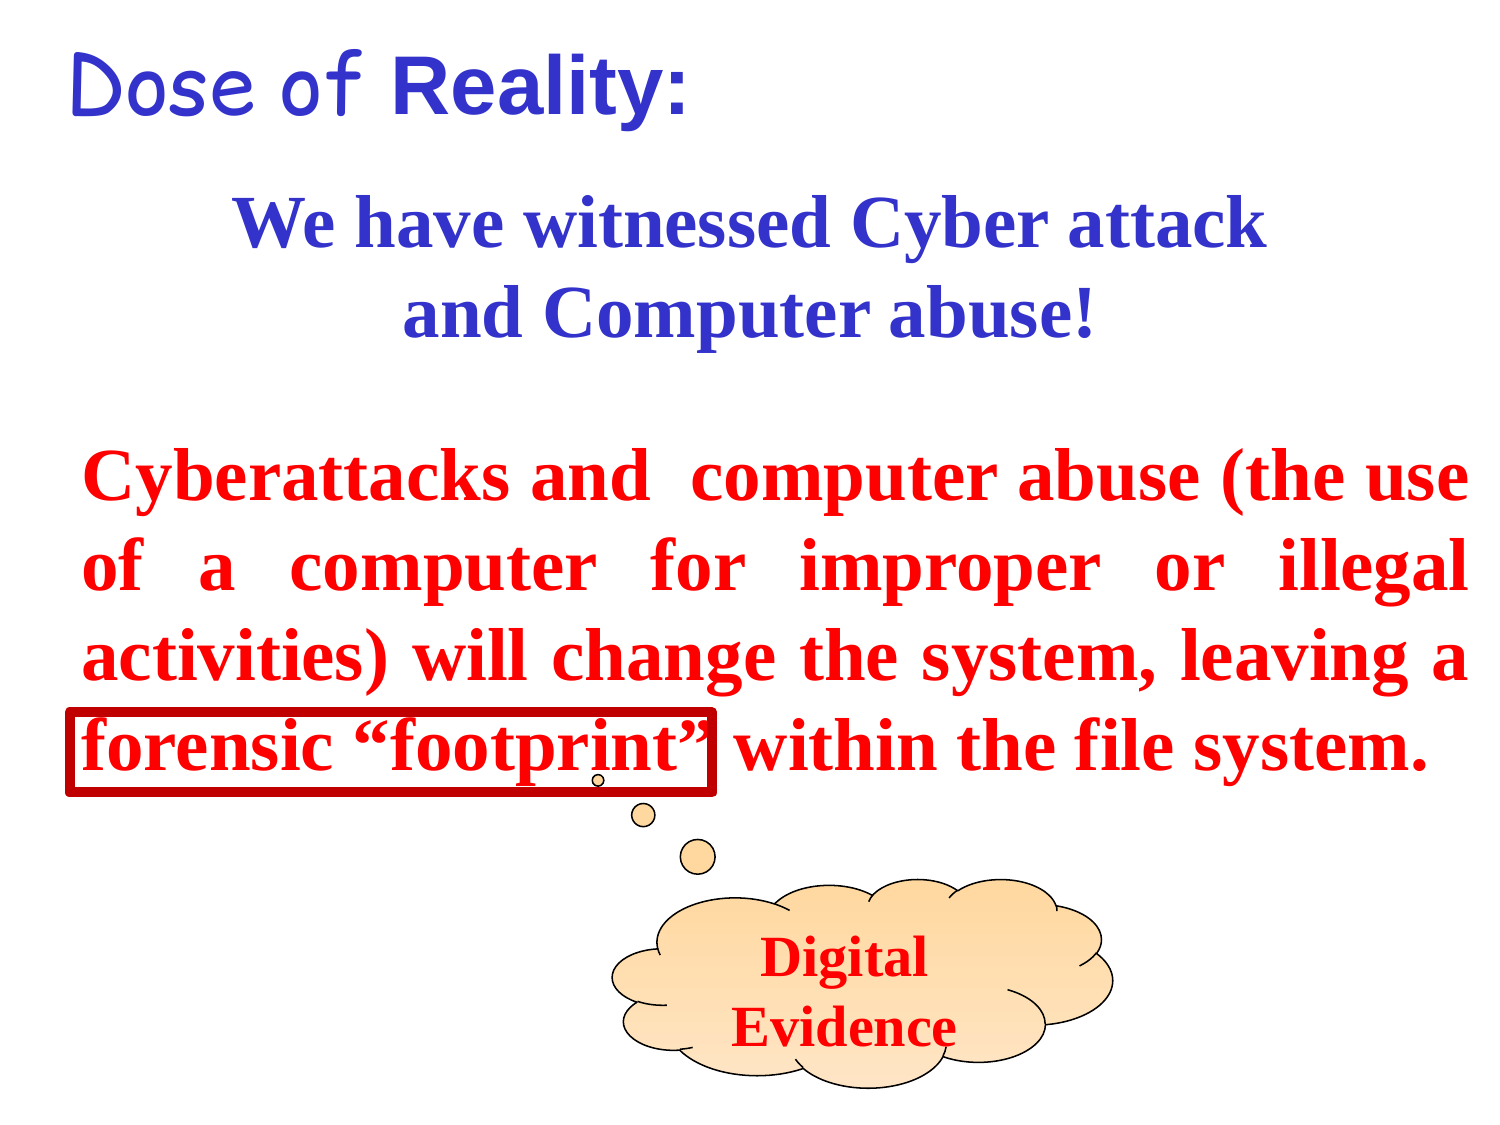

# Dose of Reality:
We have witnessed Cyber attack and Computer abuse!
Cyberattacks and  computer abuse (the use of a computer for improper or illegal activities) will change the system, leaving a forensic “footprint” within the file system.

Digital Evidence
4